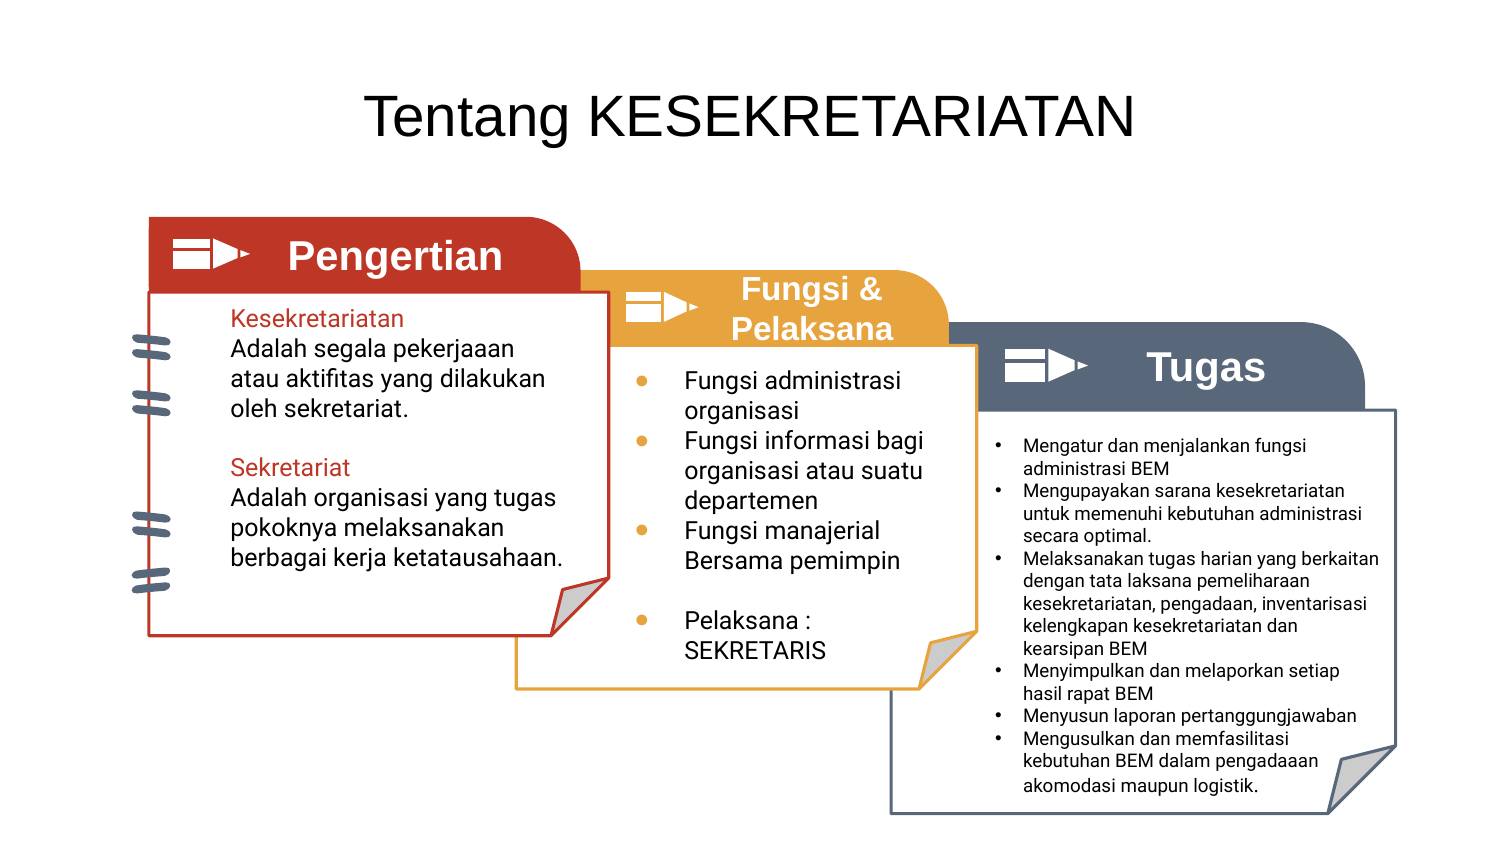

# Tentang KESEKRETARIATAN

Pengertian

Kesekretariatan
Adalah segala pekerjaaan atau aktifitas yang dilakukan oleh sekretariat.

Sekretariat
Adalah organisasi yang tugas pokoknya melaksanakan berbagai kerja ketatausahaan.

Fungsi & Pelaksana

Fungsi administrasi organisasi
Fungsi informasi bagi organisasi atau suatu departemen
Fungsi manajerial Bersama pemimpin

Pelaksana : SEKRETARIS

Tugas

Mengatur dan menjalankan fungsi administrasi BEM
Mengupayakan sarana kesekretariatan untuk memenuhi kebutuhan administrasi secara optimal.
Melaksanakan tugas harian yang berkaitan dengan tata laksana pemeliharaan kesekretariatan, pengadaan, inventarisasi kelengkapan kesekretariatan dan kearsipan BEM
Menyimpulkan dan melaporkan setiap hasil rapat BEM
Menyusun laporan pertanggungjawaban
Mengusulkan dan memfasilitasi kebutuhan BEM dalam pengadaaan akomodasi maupun logistik.